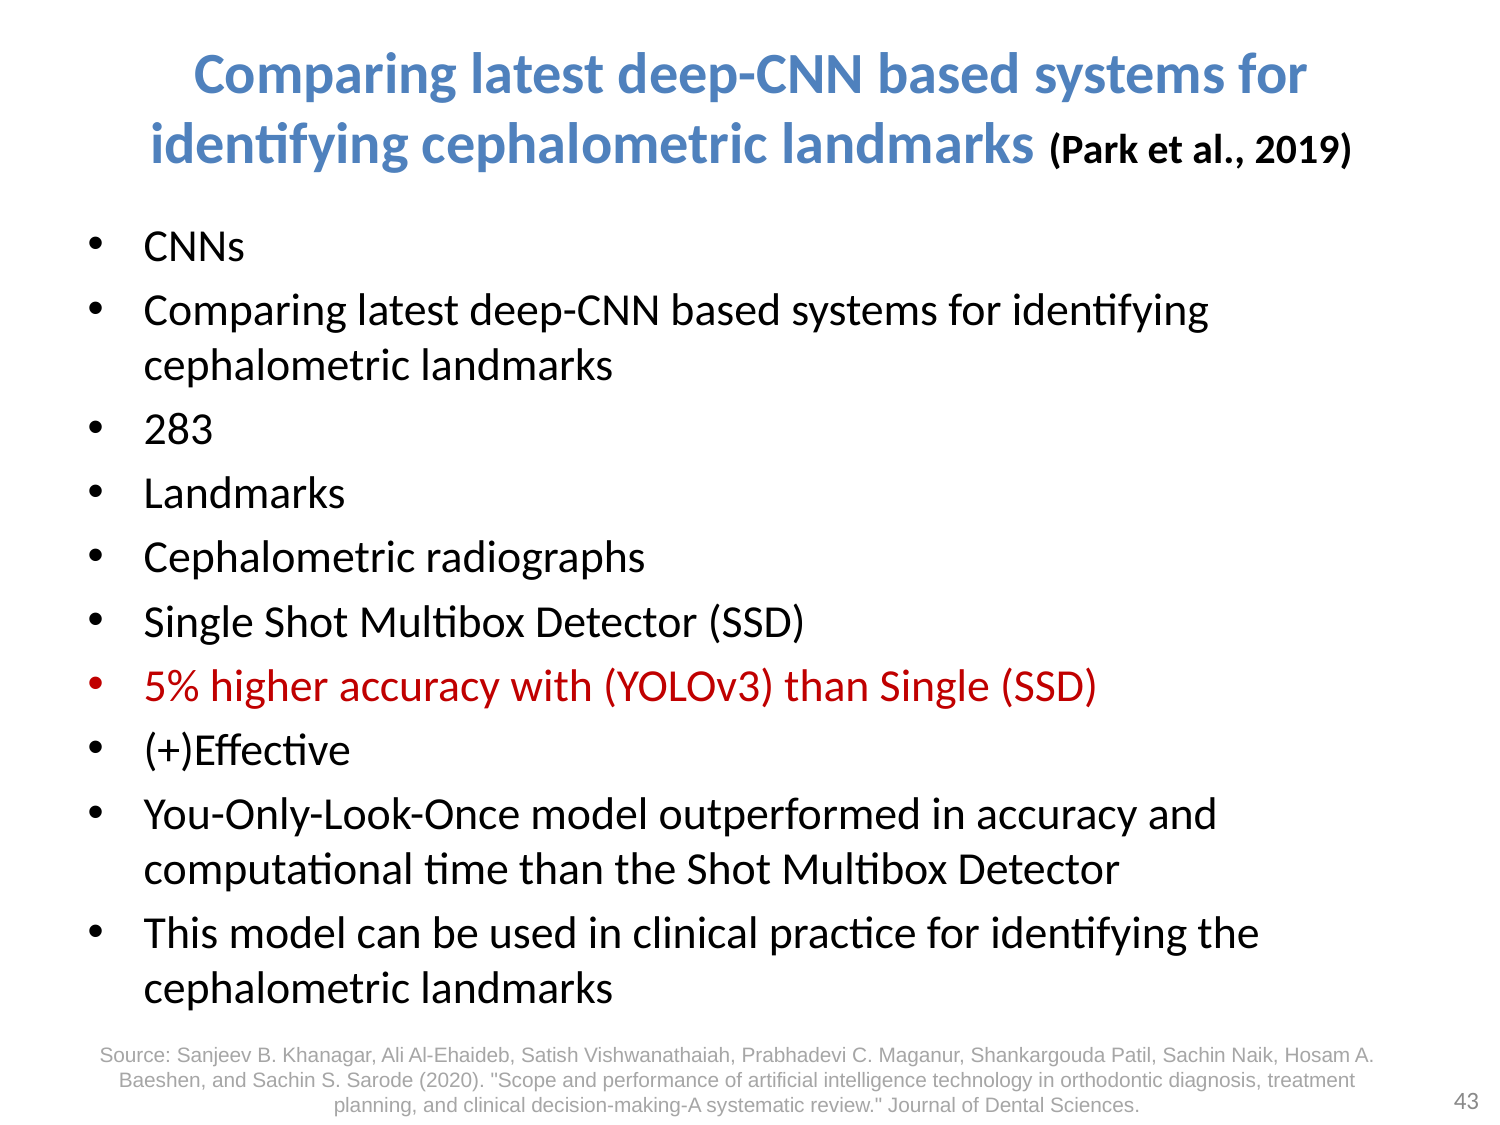

# Comparing latest deep-CNN based systems for identifying cephalometric landmarks (Park et al., 2019)
CNNs
Comparing latest deep-CNN based systems for identifying cephalometric landmarks
283
Landmarks
Cephalometric radiographs
Single Shot Multibox Detector (SSD)
5% higher accuracy with (YOLOv3) than Single (SSD)
(+)Effective
You-Only-Look-Once model outperformed in accuracy and computational time than the Shot Multibox Detector
This model can be used in clinical practice for identifying the cephalometric landmarks
Source: Sanjeev B. Khanagar, Ali Al-Ehaideb, Satish Vishwanathaiah, Prabhadevi C. Maganur, Shankargouda Patil, Sachin Naik, Hosam A. Baeshen, and Sachin S. Sarode (2020). "Scope and performance of artificial intelligence technology in orthodontic diagnosis, treatment planning, and clinical decision-making-A systematic review." Journal of Dental Sciences.
43